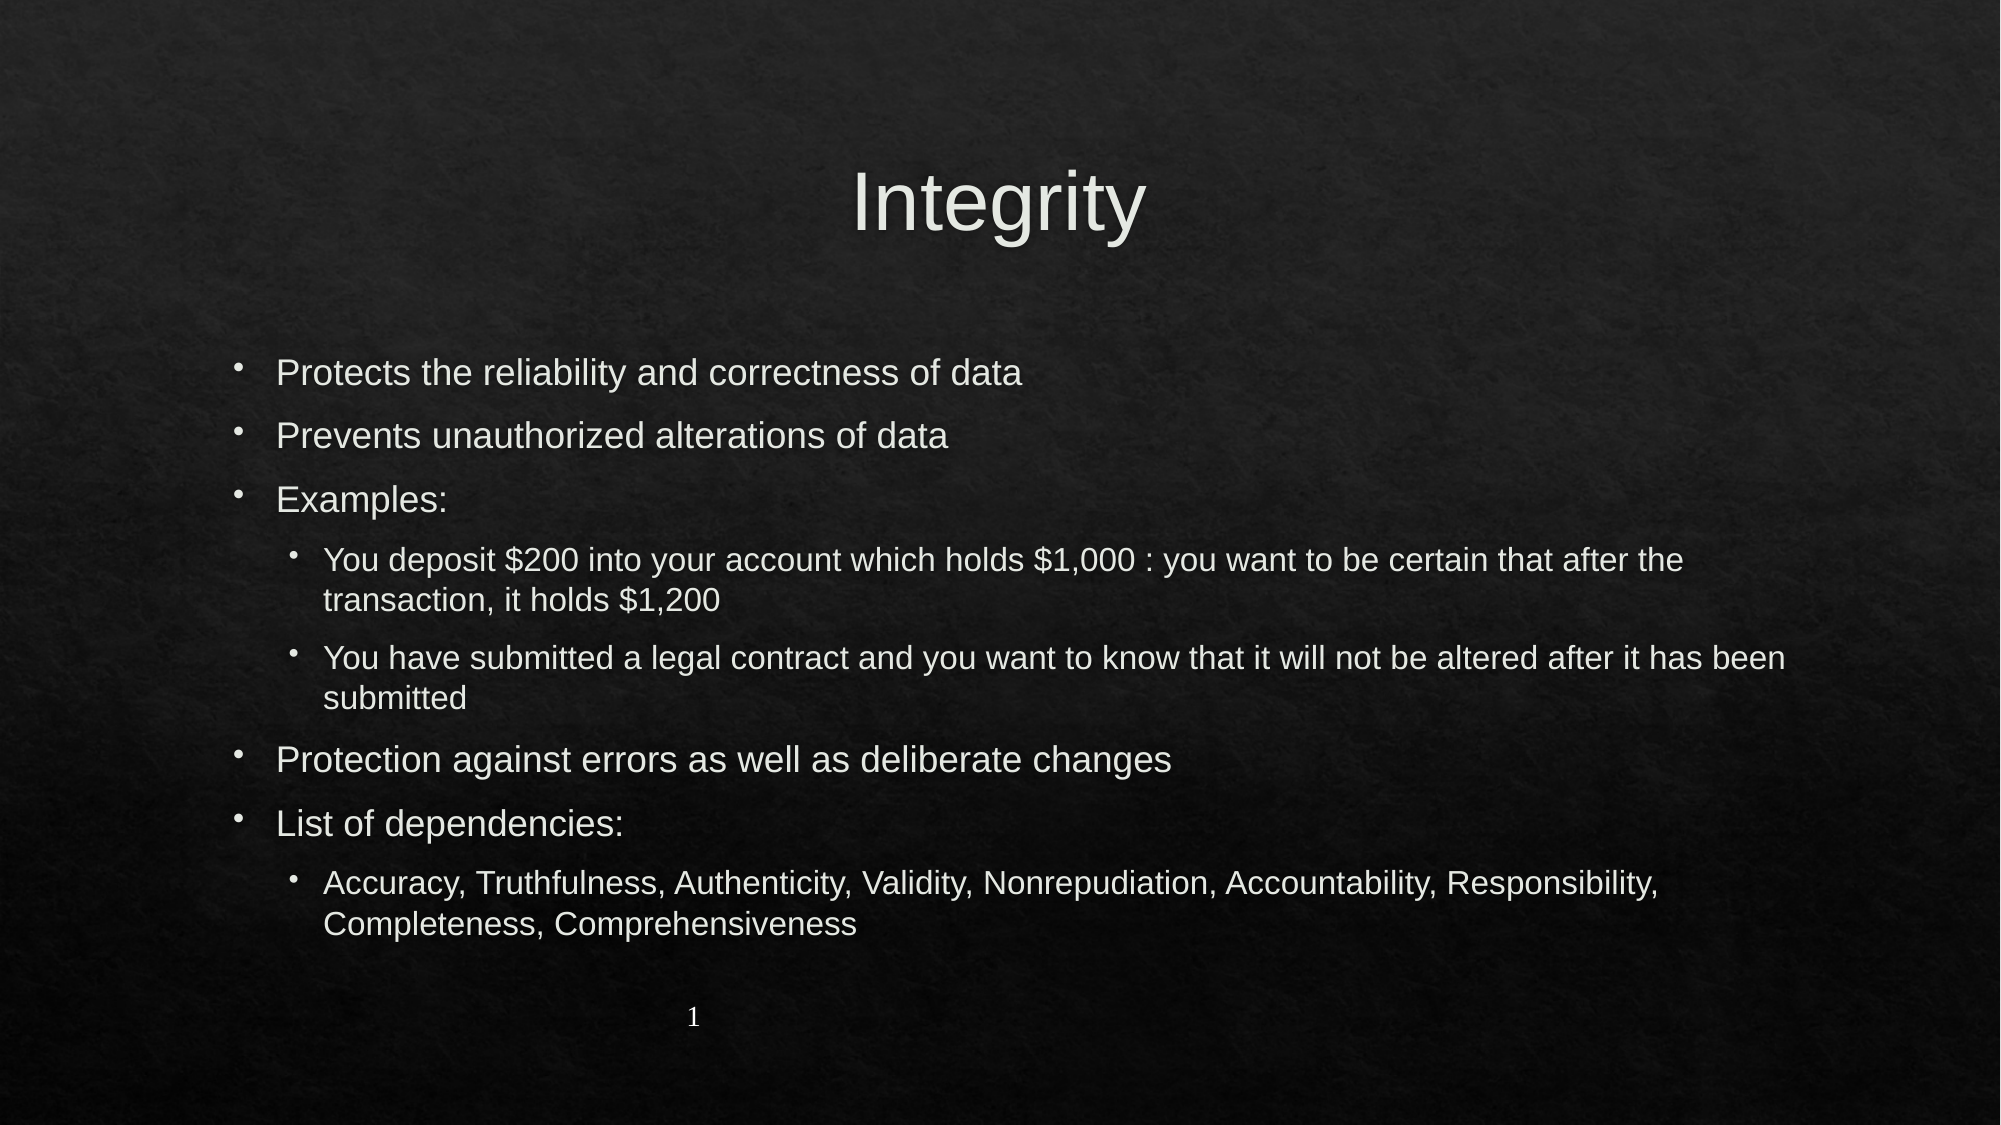

# Integrity
Protects the reliability and correctness of data
Prevents unauthorized alterations of data
Examples:
You deposit $200 into your account which holds $1,000 : you want to be certain that after the transaction, it holds $1,200
You have submitted a legal contract and you want to know that it will not be altered after it has been submitted
Protection against errors as well as deliberate changes
List of dependencies:
Accuracy, Truthfulness, Authenticity, Validity, Nonrepudiation, Accountability, Responsibility, Completeness, Comprehensiveness
1